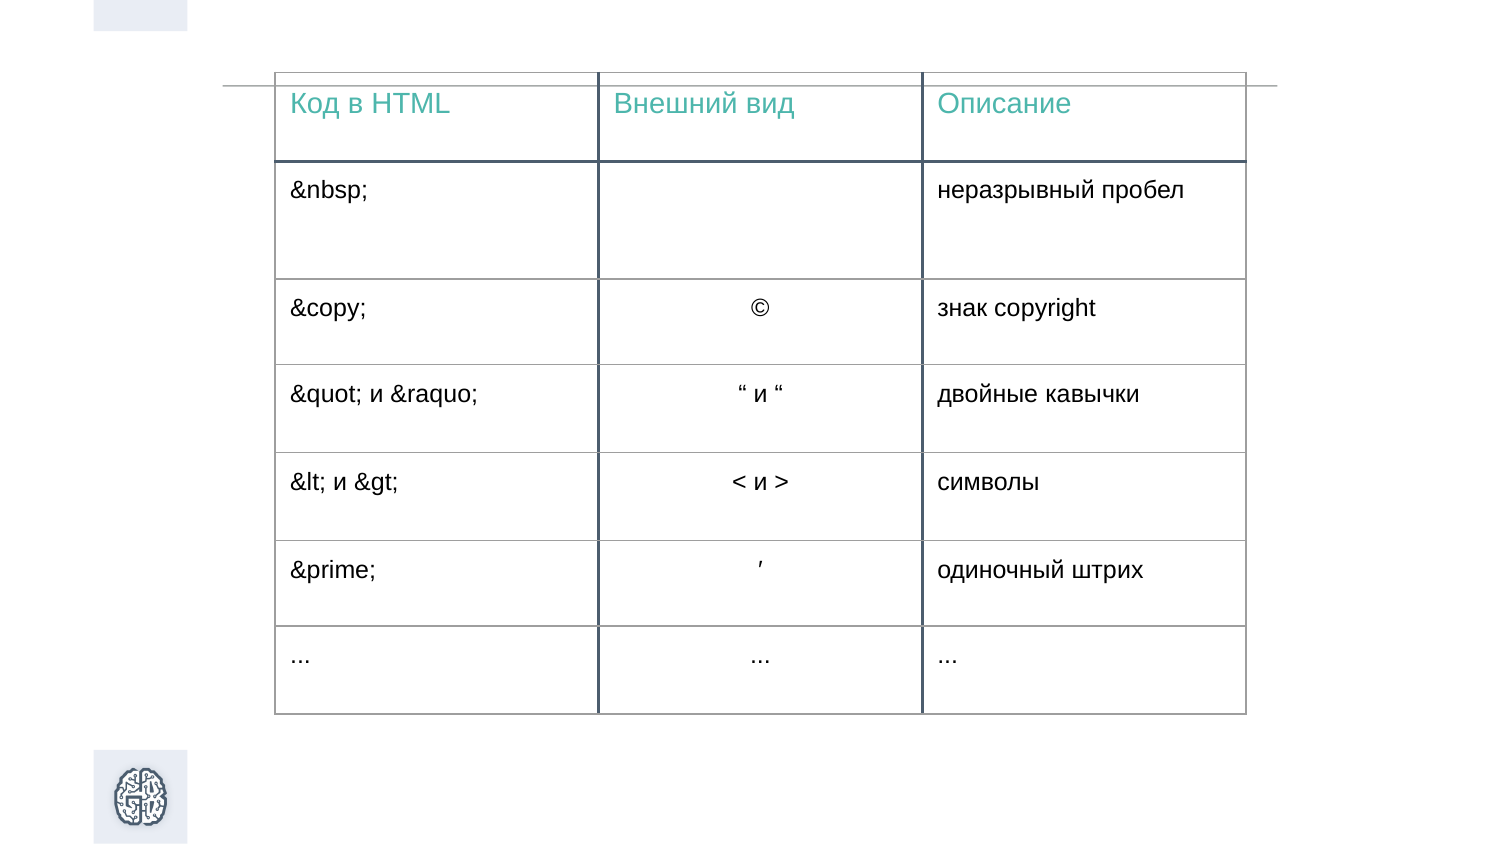

| Код в HTML | Внешний вид | Описание |
| --- | --- | --- |
| &nbsp; |  | неразрывный пробел |
| &copy; | © | знак copyright |
| &quot; и &raquo; | “ и “ | двойные кавычки |
| &lt; и &gt; | < и > | символы |
| &prime; | ′ | одиночный штрих |
| ... | ... | ... |